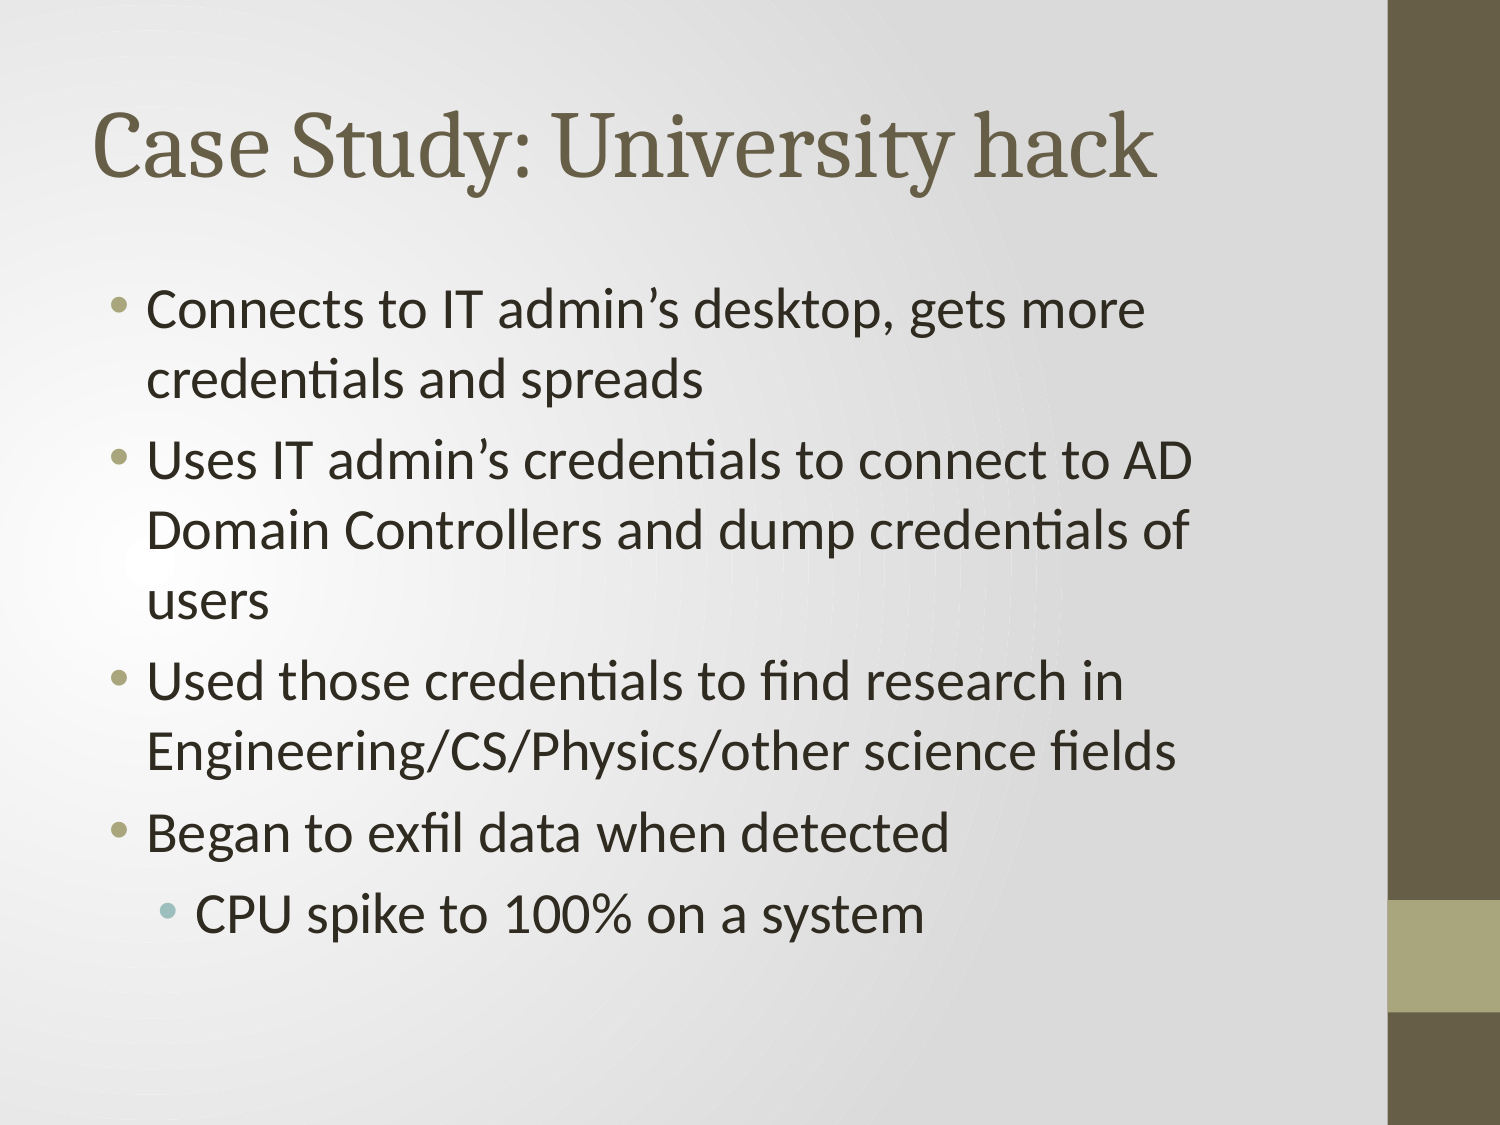

# Case Study: University hack
Connects to IT admin’s desktop, gets more credentials and spreads
Uses IT admin’s credentials to connect to AD Domain Controllers and dump credentials of users
Used those credentials to find research in Engineering/CS/Physics/other science fields
Began to exfil data when detected
CPU spike to 100% on a system